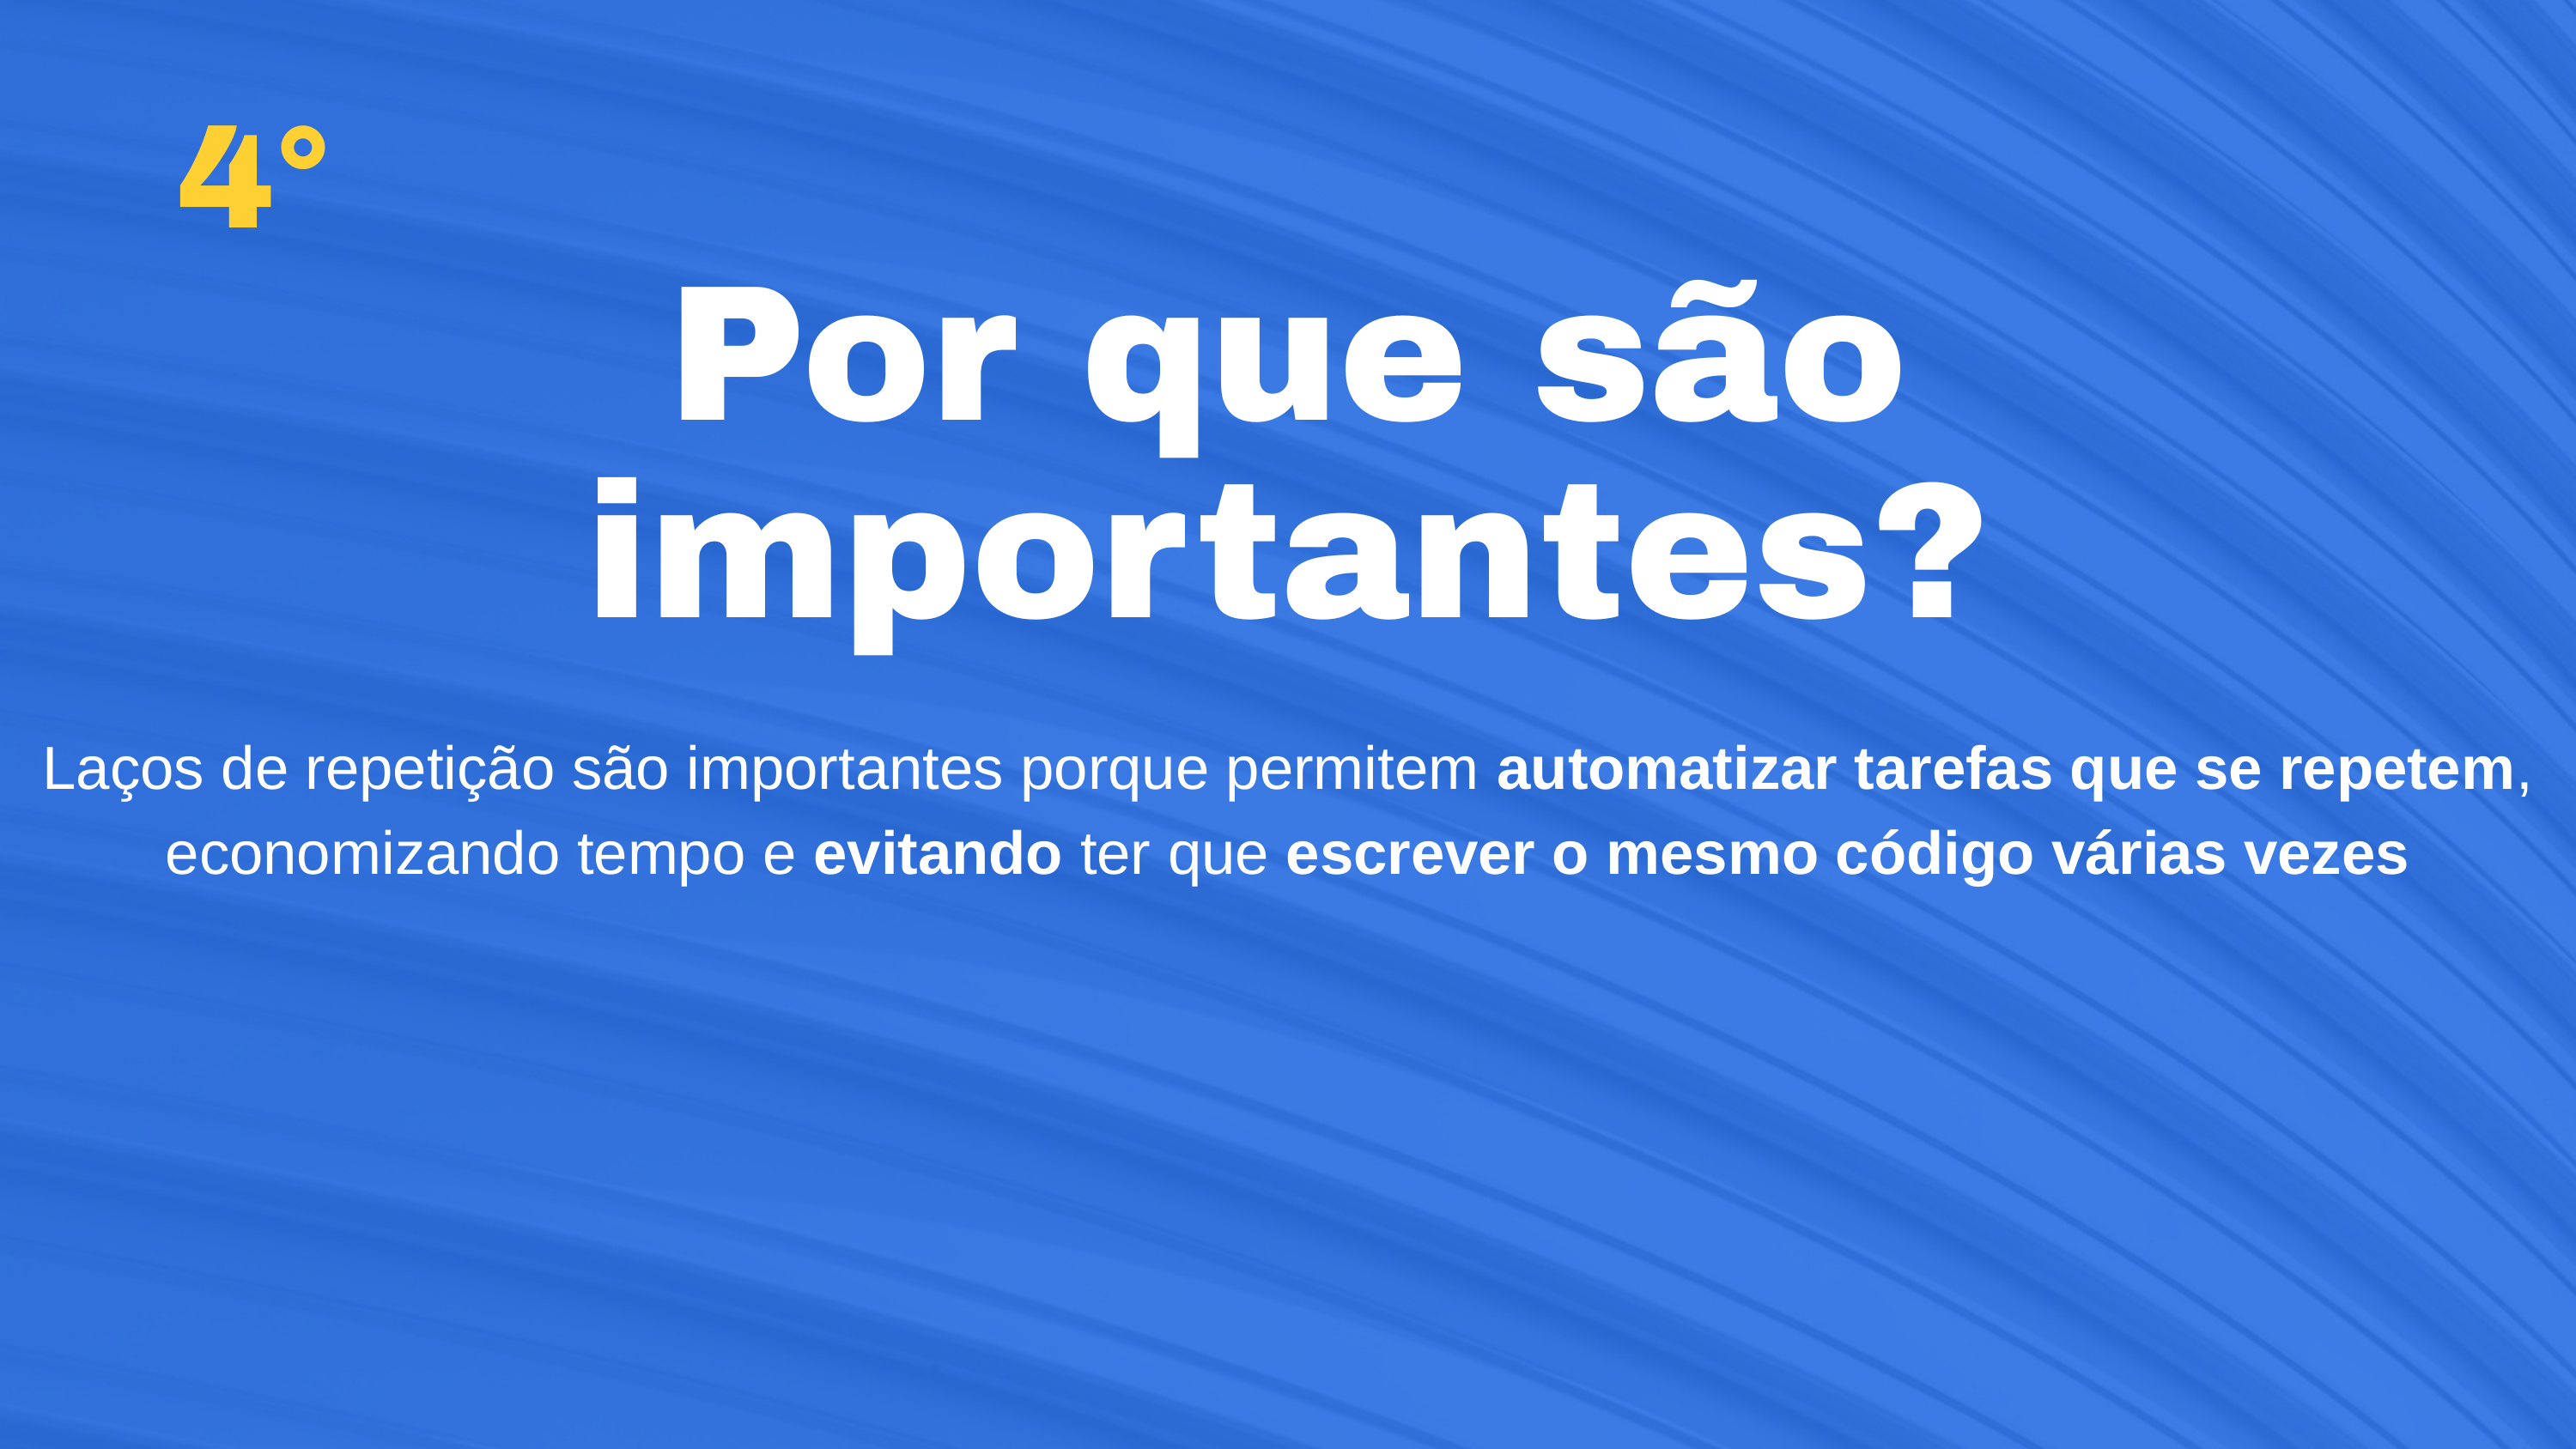

4°
Por que são importantes?
Laços de repetição são importantes porque permitem automatizar tarefas que se repetem, economizando tempo e evitando ter que escrever o mesmo código várias vezes